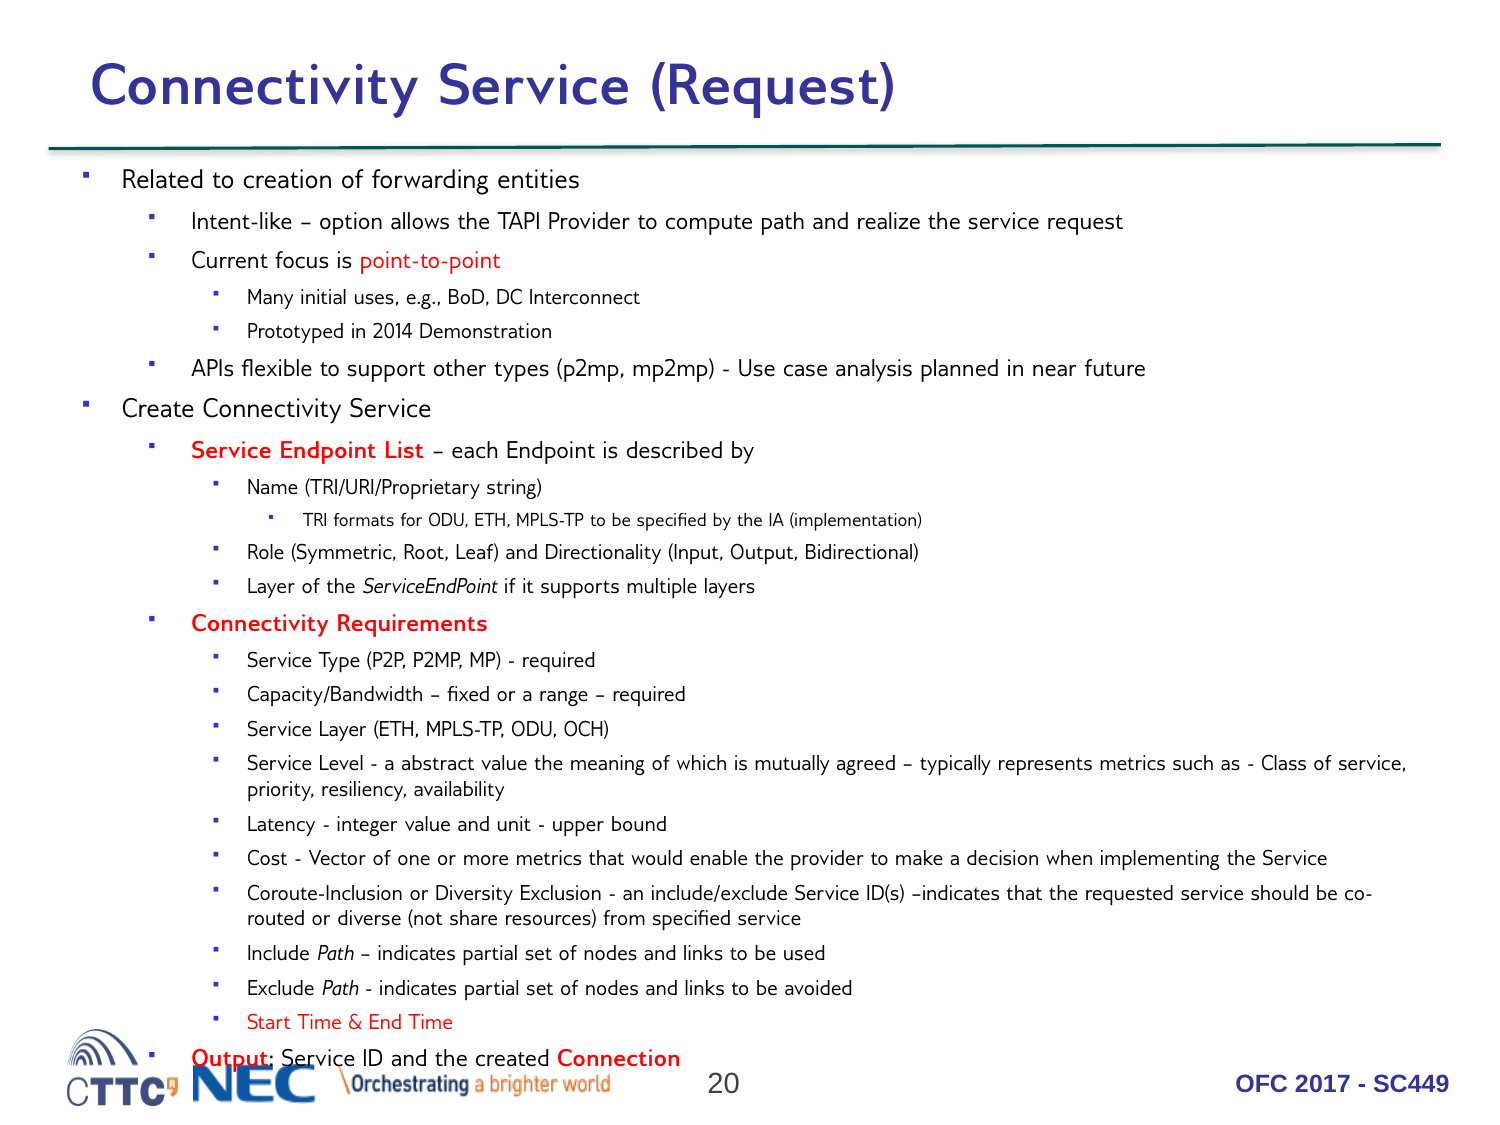

# Connectivity Service (Request)
Related to creation of forwarding entities
Intent-like – option allows the TAPI Provider to compute path and realize the service request
Current focus is point-to-point
Many initial uses, e.g., BoD, DC Interconnect
Prototyped in 2014 Demonstration
APIs flexible to support other types (p2mp, mp2mp) - Use case analysis planned in near future
Create Connectivity Service
Service Endpoint List – each Endpoint is described by
Name (TRI/URI/Proprietary string)
TRI formats for ODU, ETH, MPLS-TP to be specified by the IA (implementation)
Role (Symmetric, Root, Leaf) and Directionality (Input, Output, Bidirectional)
Layer of the ServiceEndPoint if it supports multiple layers
Connectivity Requirements
Service Type (P2P, P2MP, MP) - required
Capacity/Bandwidth – fixed or a range – required
Service Layer (ETH, MPLS-TP, ODU, OCH)
Service Level - a abstract value the meaning of which is mutually agreed – typically represents metrics such as - Class of service, priority, resiliency, availability
Latency - integer value and unit - upper bound
Cost - Vector of one or more metrics that would enable the provider to make a decision when implementing the Service
Coroute-Inclusion or Diversity Exclusion - an include/exclude Service ID(s) –indicates that the requested service should be co-routed or diverse (not share resources) from specified service
Include Path – indicates partial set of nodes and links to be used
Exclude Path - indicates partial set of nodes and links to be avoided
Start Time & End Time
Output: Service ID and the created Connection
20
OFC 2017 - SC449